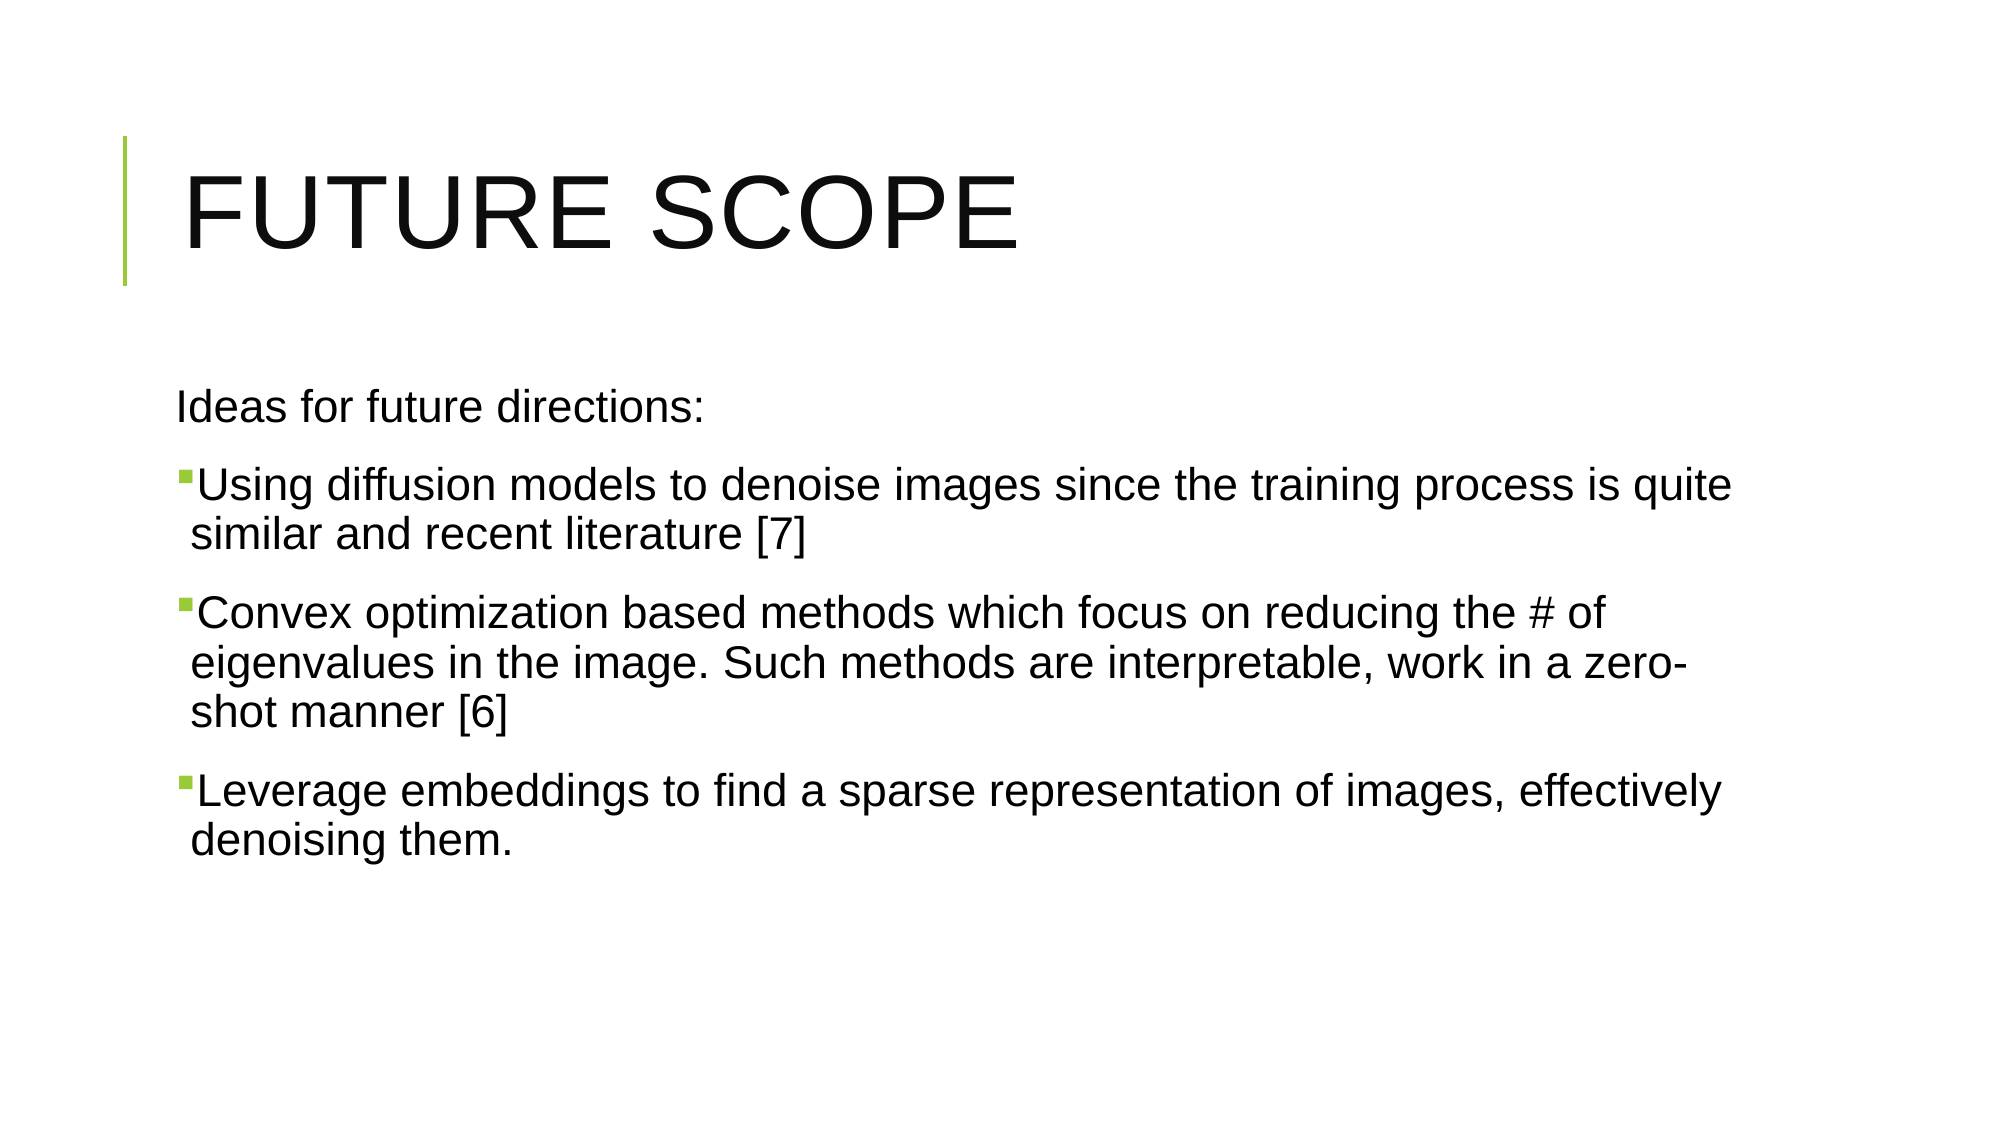

# Future scope
Ideas for future directions:
Using diffusion models to denoise images since the training process is quite similar and recent literature [7]
Convex optimization based methods which focus on reducing the # of eigenvalues in the image. Such methods are interpretable, work in a zero-shot manner [6]
Leverage embeddings to find a sparse representation of images, effectively denoising them.